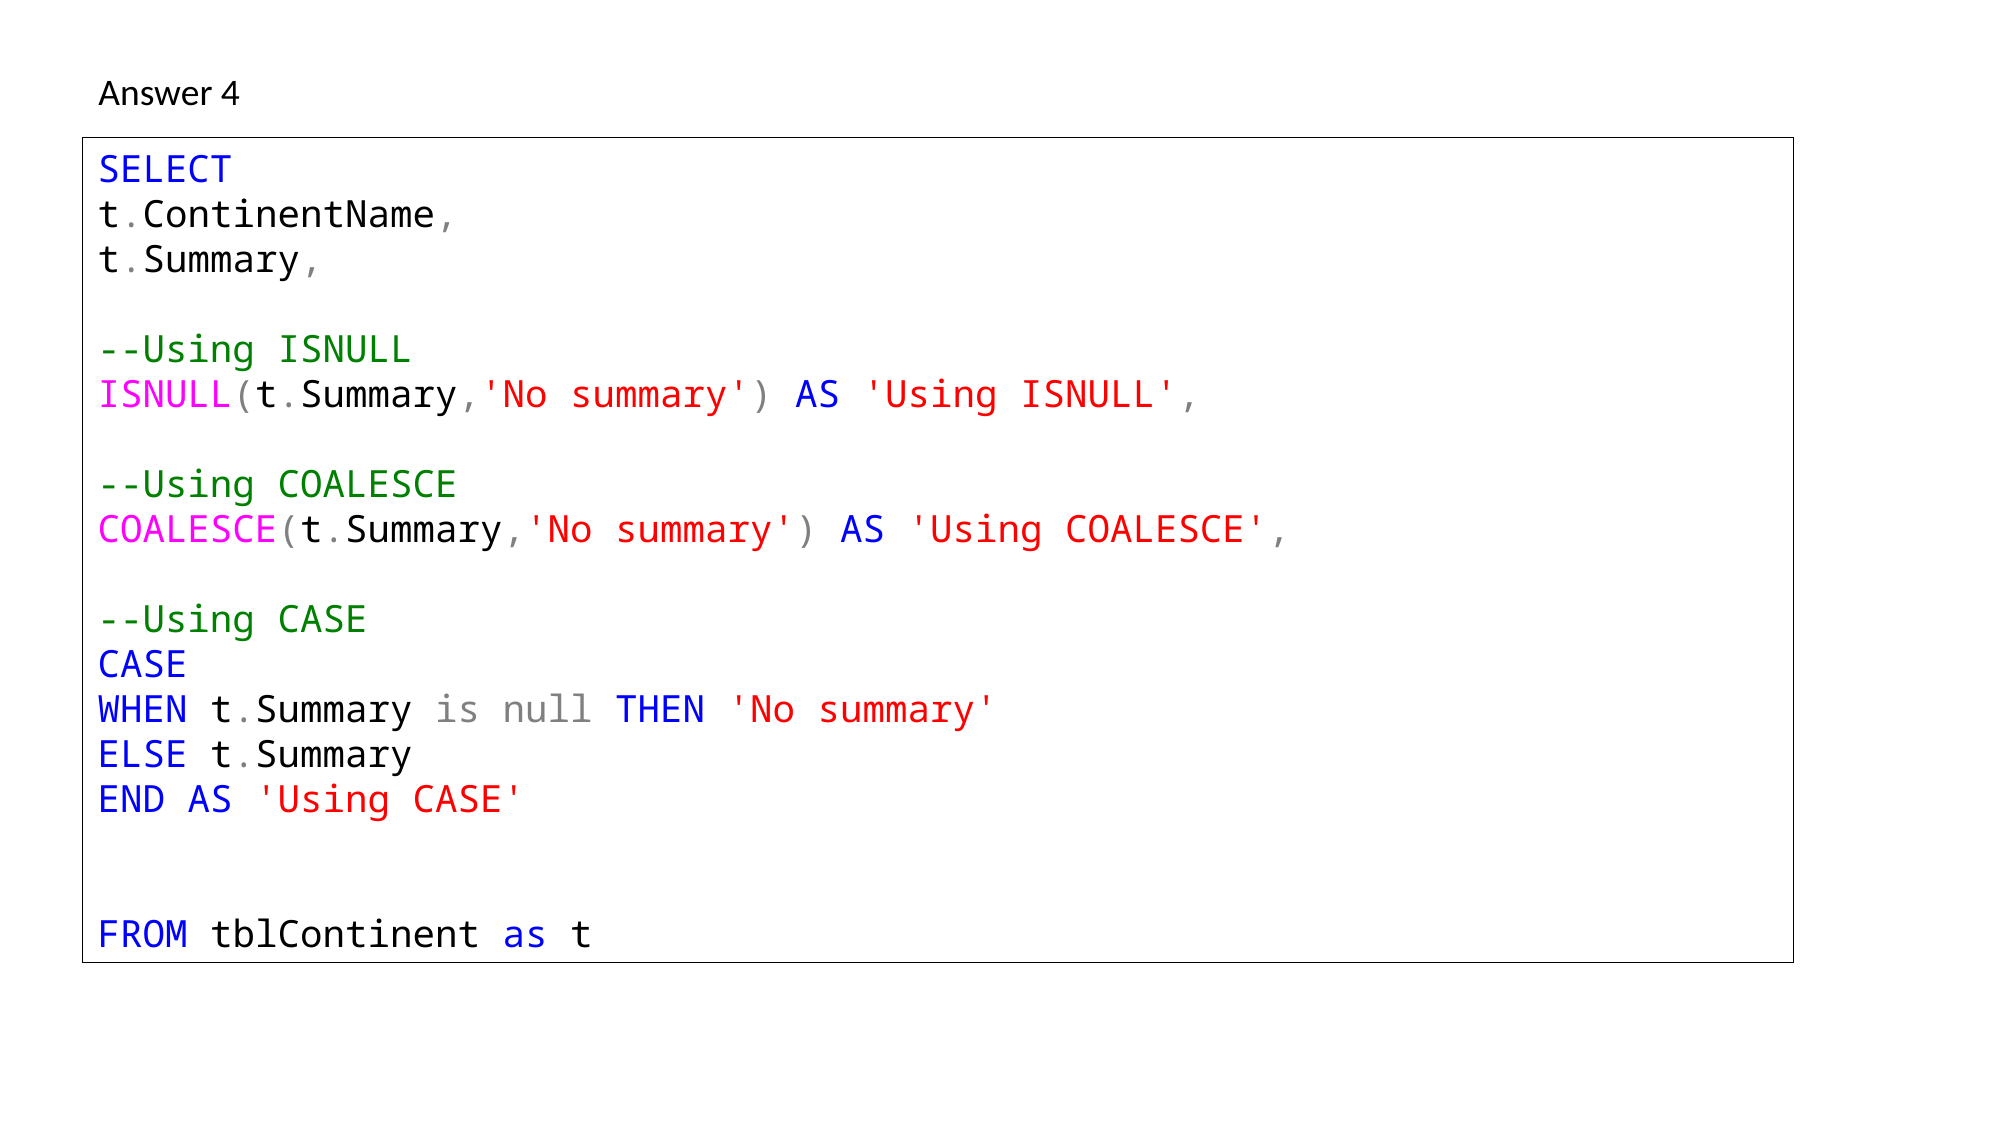

Answer 4
SELECT
t.ContinentName,
t.Summary,

--Using ISNULL
ISNULL(t.Summary,'No summary') AS 'Using ISNULL',

--Using COALESCE
COALESCE(t.Summary,'No summary') AS 'Using COALESCE',

--Using CASE
CASE
WHEN t.Summary is null THEN 'No summary'
ELSE t.Summary
END AS 'Using CASE'

FROM tblContinent as t